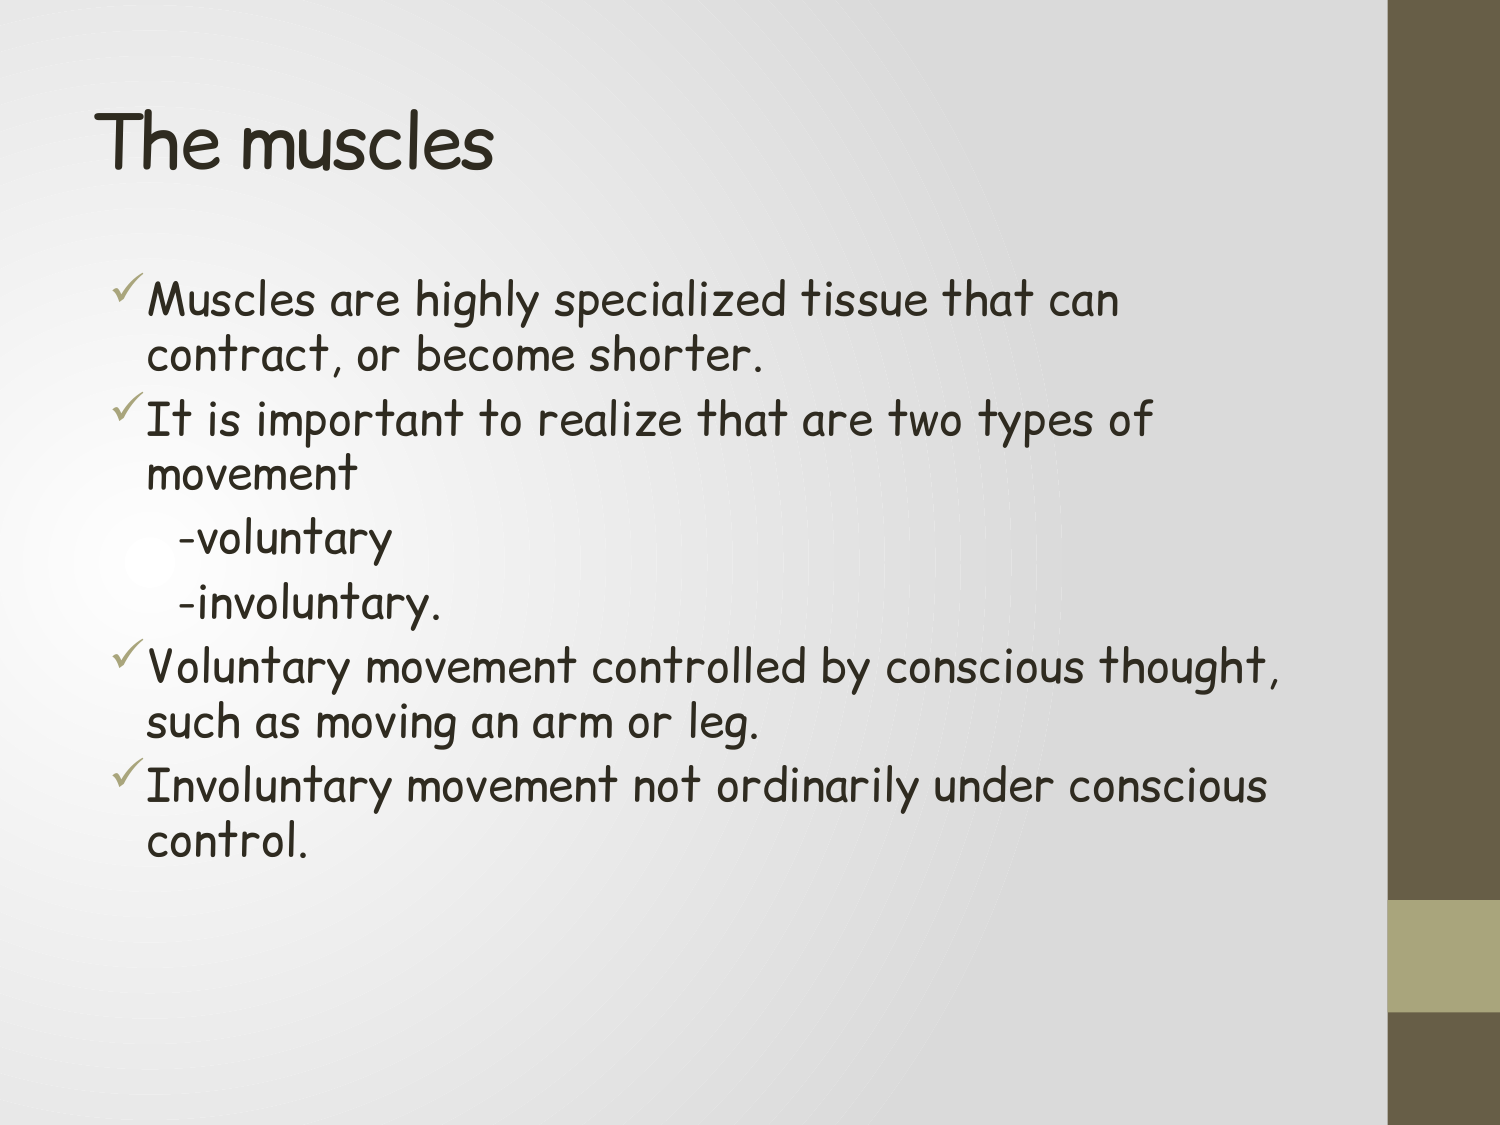

# The muscles
Muscles are highly specialized tissue that can contract, or become shorter.
It is important to realize that are two types of movement
     -voluntary
     -involuntary.
Voluntary movement controlled by conscious thought, such as moving an arm or leg.
Involuntary movement not ordinarily under conscious control.